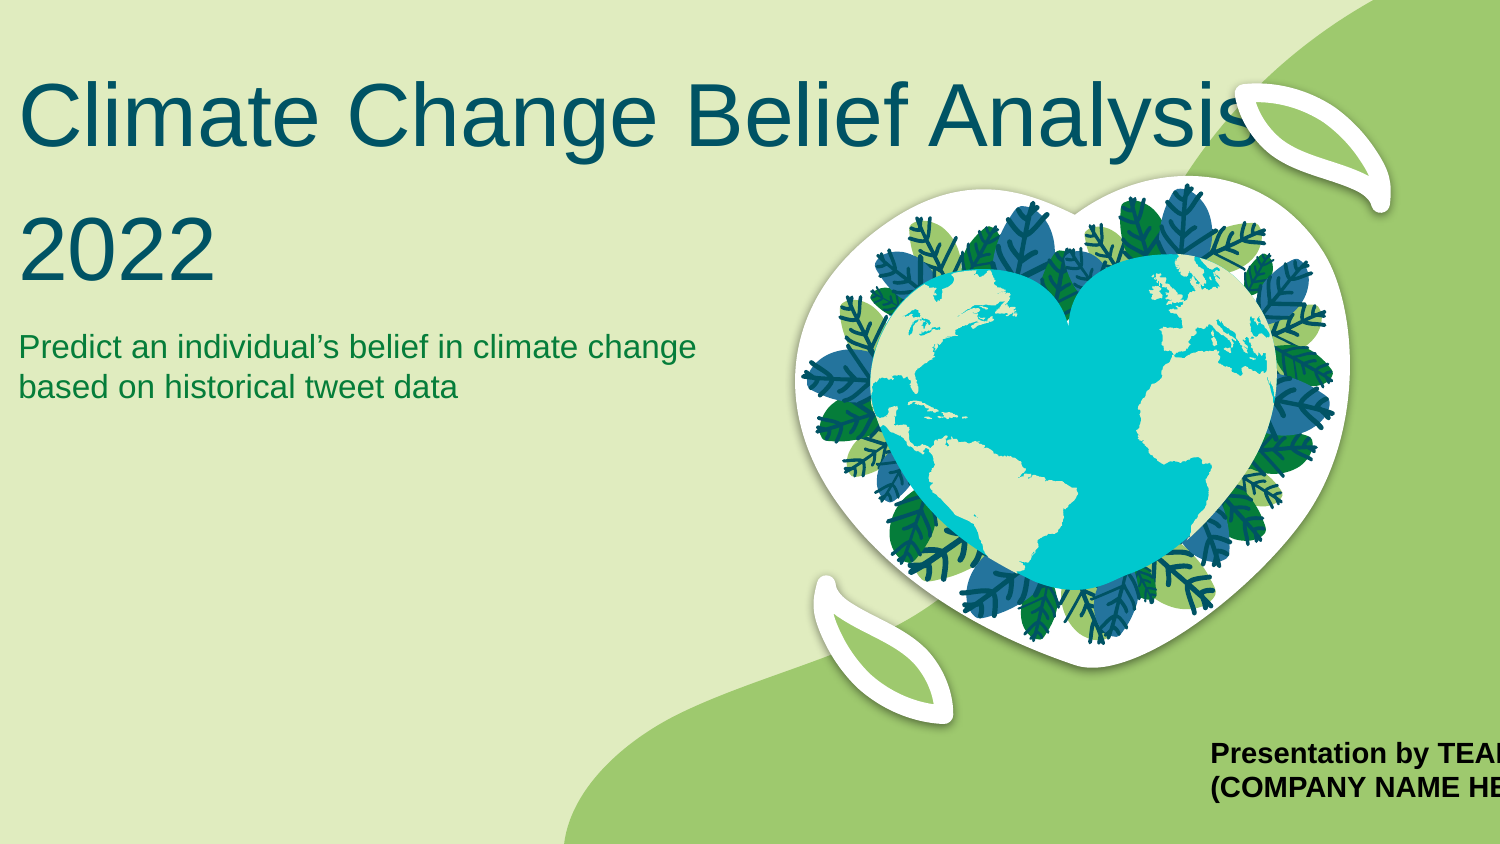

# Climate Change Belief Analysis 2022

Predict an individual’s belief in climate change based on historical tweet data

Presentation by TEAM 4 (COMPANY NAME HERE)